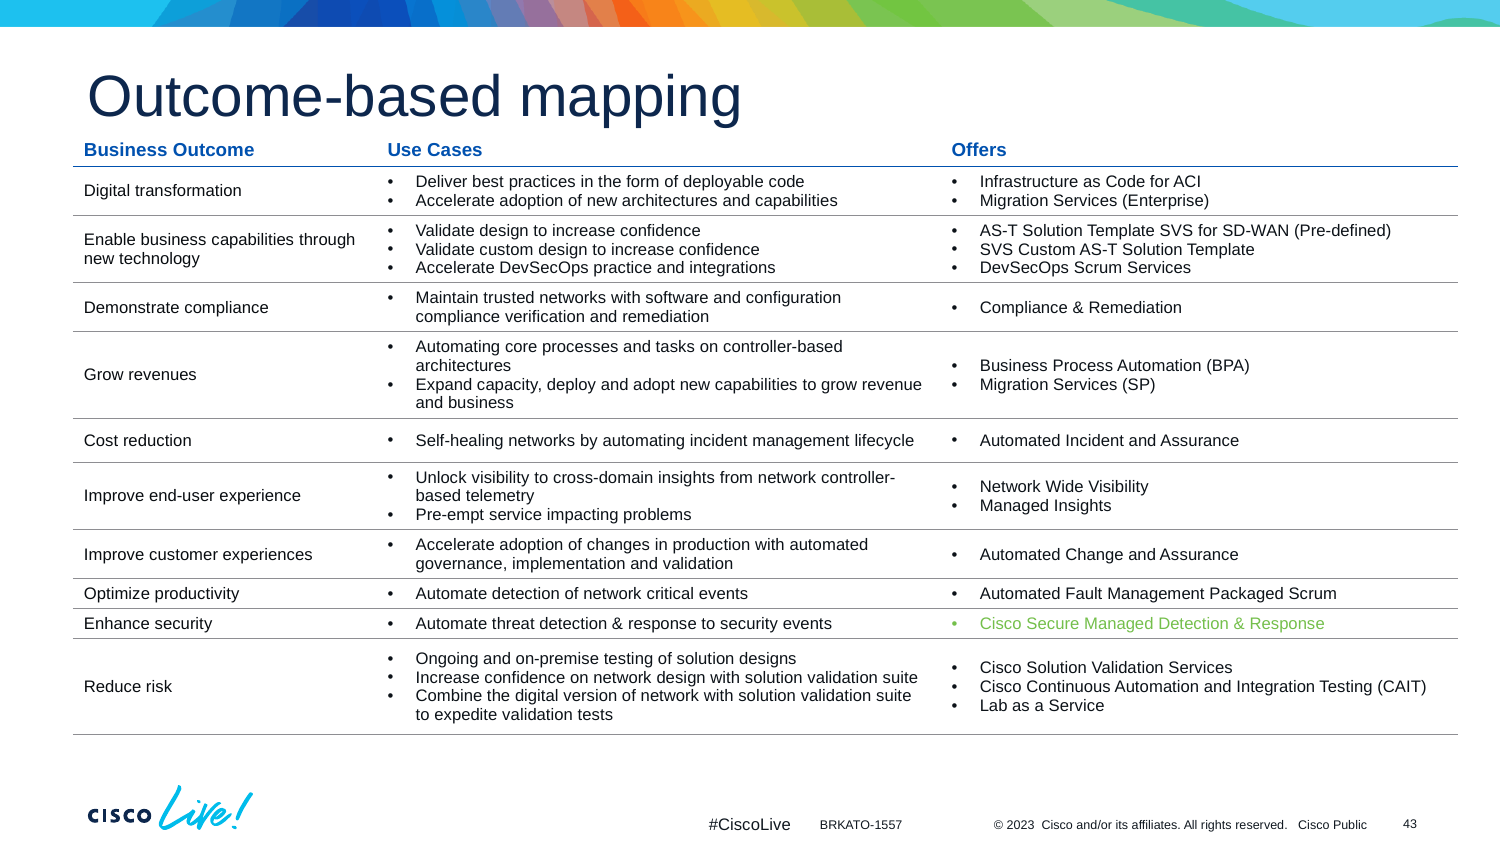

# Outcome-based mapping
| Business Outcome | Use Cases | Offers |
| --- | --- | --- |
| Digital transformation | Deliver best practices in the form of deployable code Accelerate adoption of new architectures and capabilities | Infrastructure as Code for ACI Migration Services (Enterprise) |
| Enable business capabilities through new technology | Validate design to increase confidence Validate custom design to increase confidence Accelerate DevSecOps practice and integrations | AS-T Solution Template SVS for SD-WAN (Pre-defined) SVS Custom AS-T Solution Template DevSecOps Scrum Services |
| Demonstrate compliance | Maintain trusted networks with software and configuration compliance verification and remediation | Compliance & Remediation |
| Grow revenues | Automating core processes and tasks on controller-based architectures Expand capacity, deploy and adopt new capabilities to grow revenue and business | Business Process Automation (BPA) Migration Services (SP) |
| Cost reduction | Self-healing networks by automating incident management lifecycle | Automated Incident and Assurance |
| Improve end-user experience | Unlock visibility to cross-domain insights from network controller-based telemetry Pre-empt service impacting problems | Network Wide Visibility Managed Insights |
| Improve customer experiences | Accelerate adoption of changes in production with automated governance, implementation and validation | Automated Change and Assurance |
| Optimize productivity | Automate detection of network critical events | Automated Fault Management Packaged Scrum |
| Enhance security | Automate threat detection & response to security events | Cisco Secure Managed Detection & Response |
| Reduce risk | Ongoing and on-premise testing of solution designs Increase confidence on network design with solution validation suite Combine the digital version of network with solution validation suite to expedite validation tests | Cisco Solution Validation Services Cisco Continuous Automation and Integration Testing (CAIT) Lab as a Service |
43
BRKATO-1557